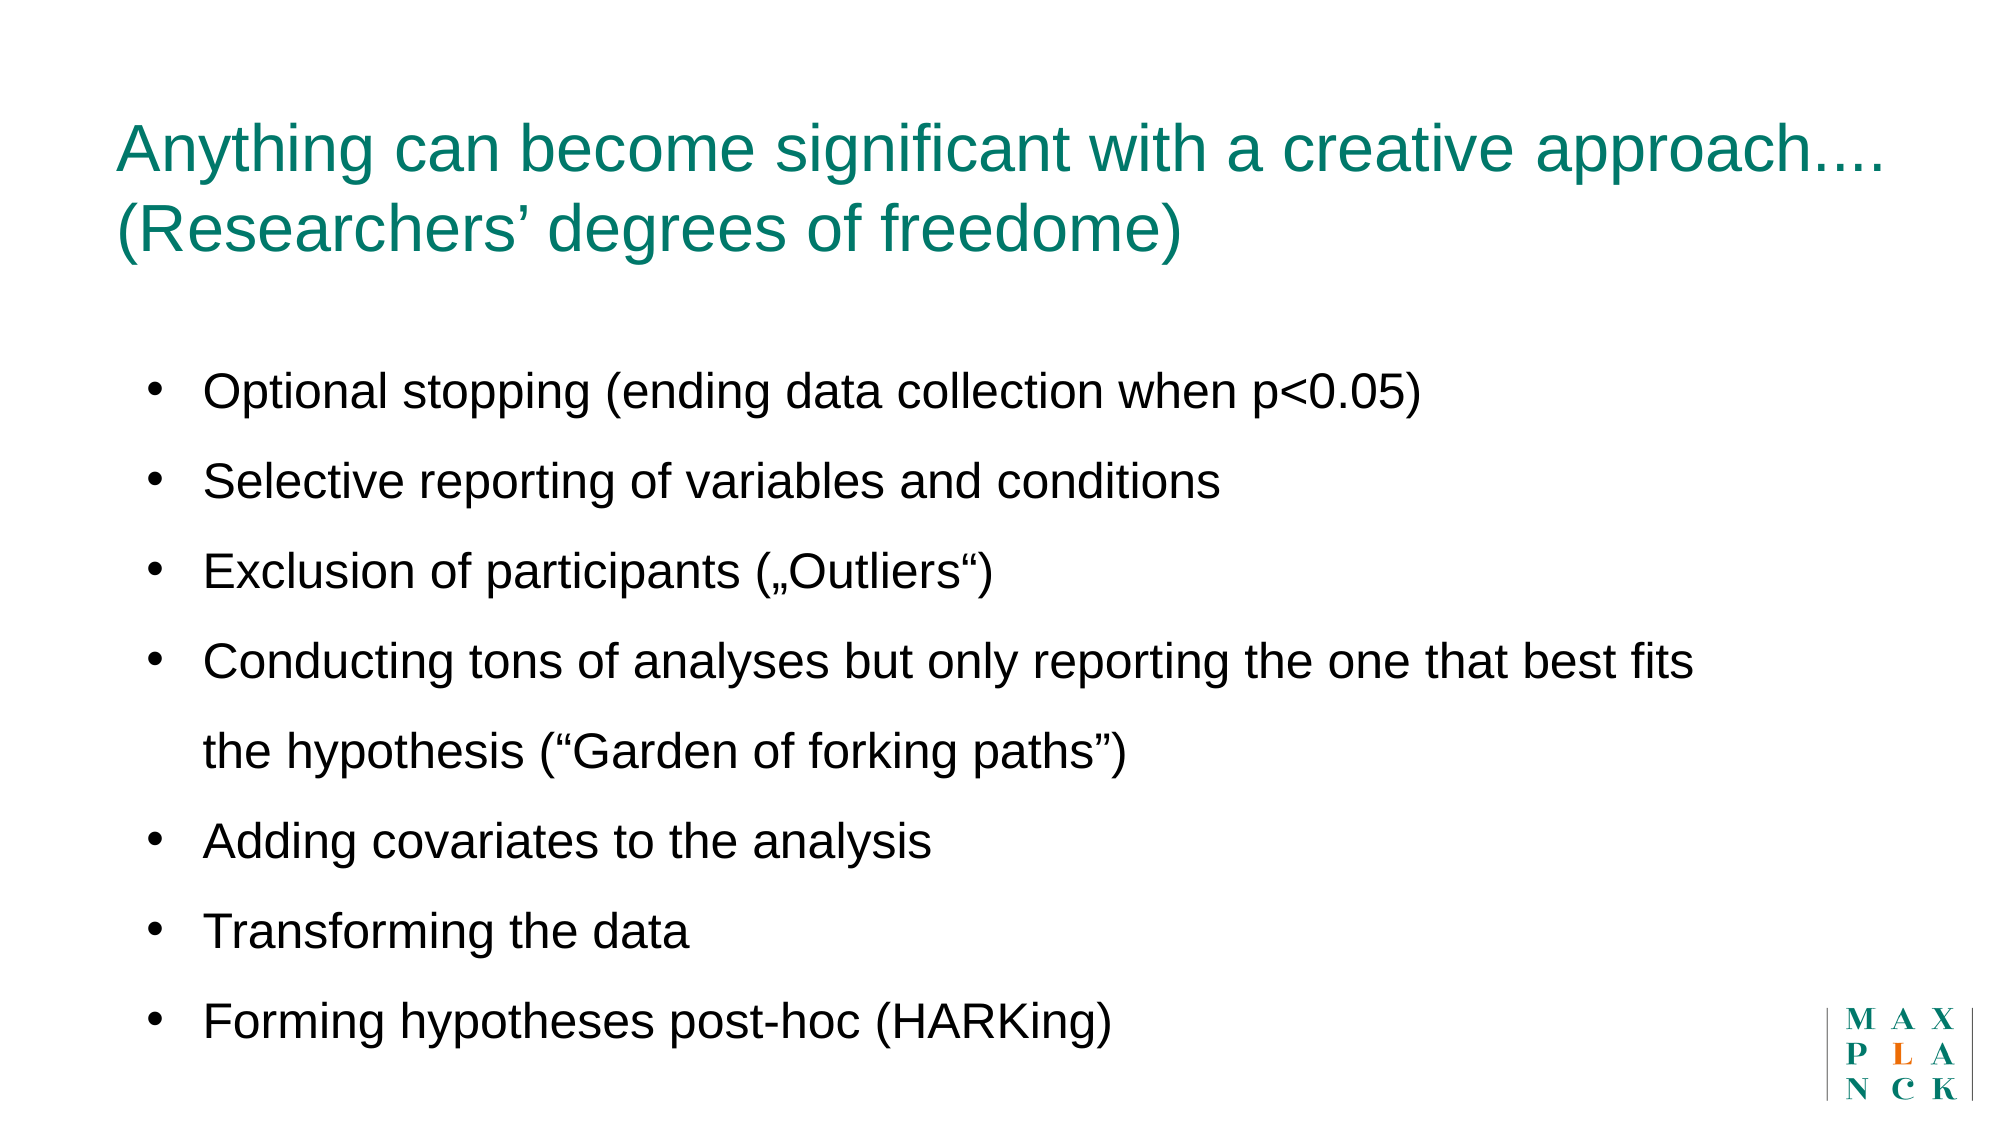

Anything can become significant with a creative approach....
(Researchers’ degrees of freedome)
Optional stopping (ending data collection when p<0.05)
Selective reporting of variables and conditions
Exclusion of participants („Outliers“)
Conducting tons of analyses but only reporting the one that best fits the hypothesis (“Garden of forking paths”)
Adding covariates to the analysis
Transforming the data
Forming hypotheses post-hoc (HARKing)